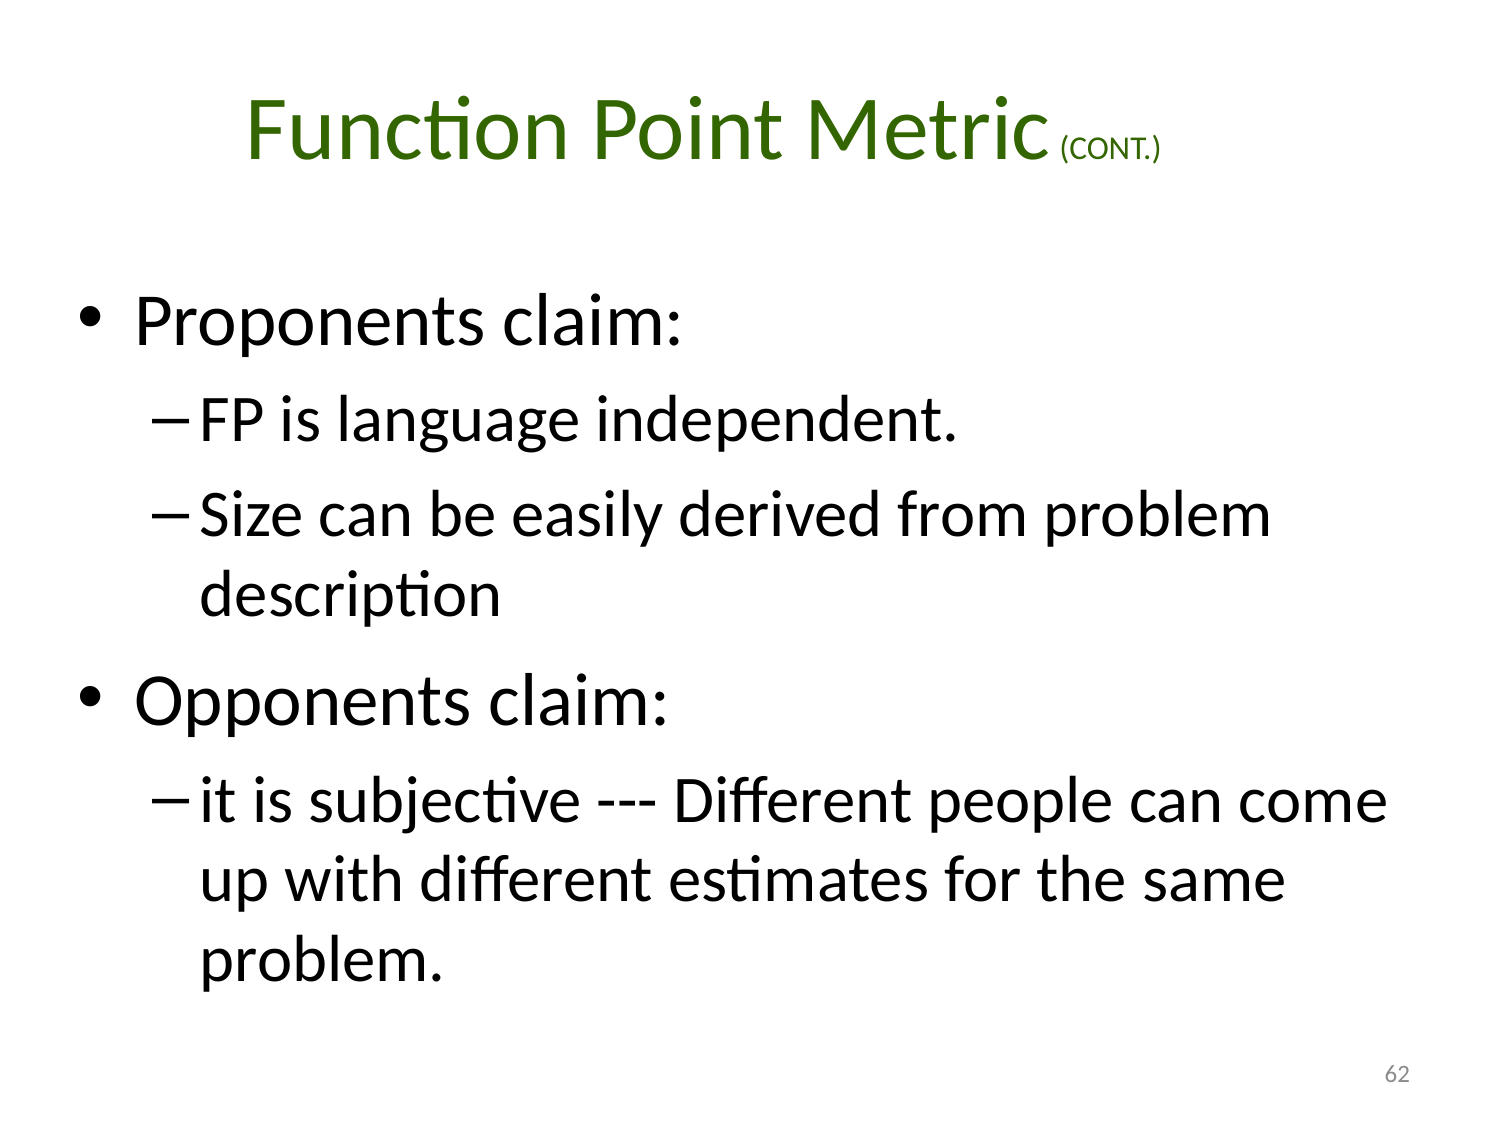

# Function Point Metric (CONT.)
Proponents claim:
FP is language independent.
Size can be easily derived from problem description
Opponents claim:
it is subjective --- Different people can come up with different estimates for the same problem.
62